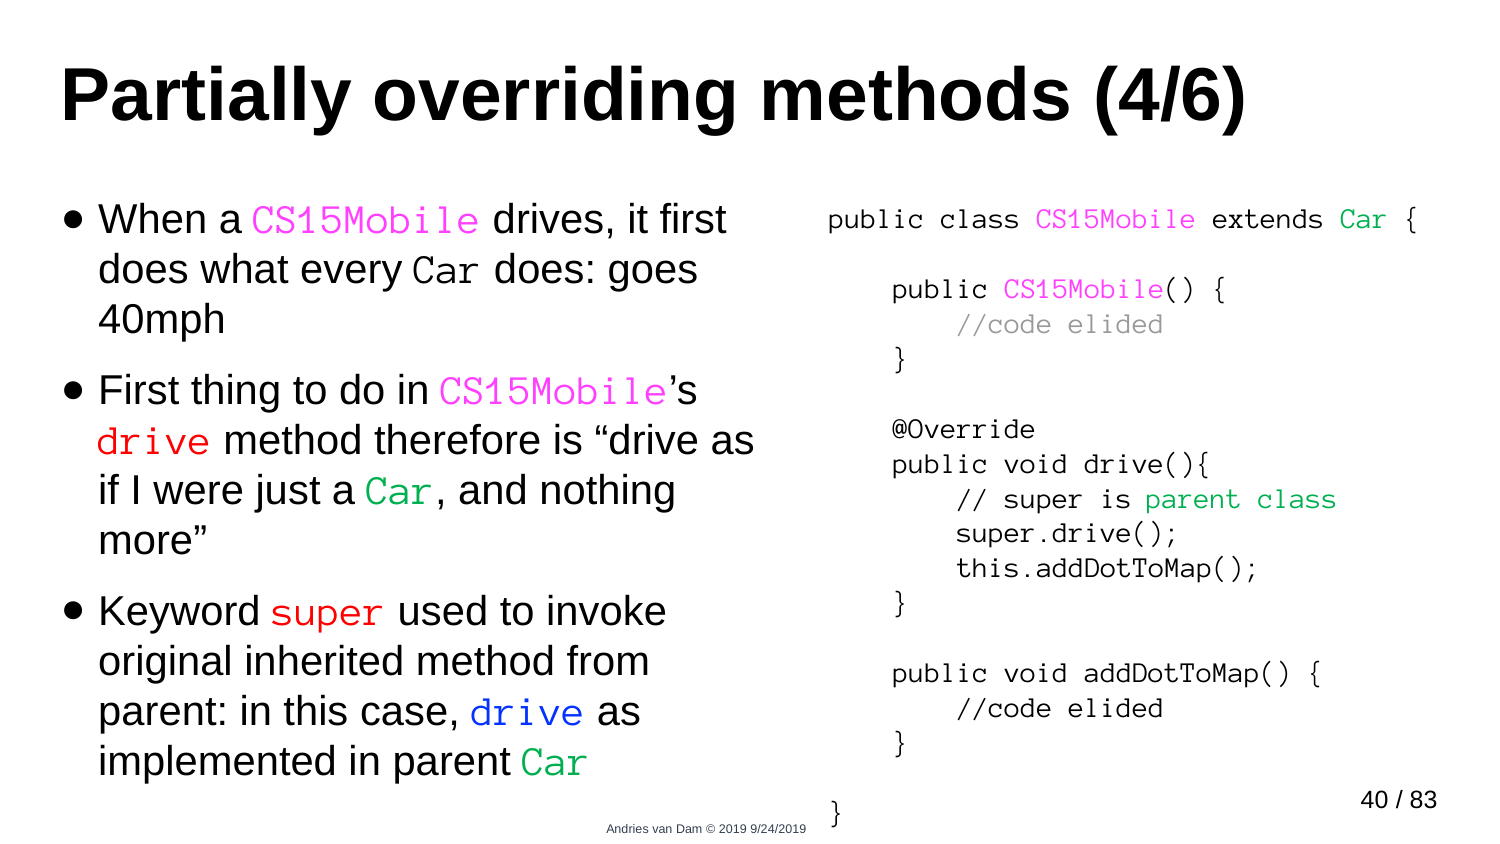

# Partially overriding methods (4/6)
When a CS15Mobile drives, it first does what every Car does: goes 40mph
First thing to do in CS15Mobile’s drive method therefore is “drive as if I were just a Car, and nothing more”
Keyword super used to invoke original inherited method from parent: in this case, drive as implemented in parent Car
public class CS15Mobile extends Car {

    public CS15Mobile() {
        //code elided
    }

    @Override
    public void drive(){
        // super is
        super.drive();
        this.addDotToMap();
    }

    public void addDotToMap() {
        //code elided
    }

}
parent class
super is